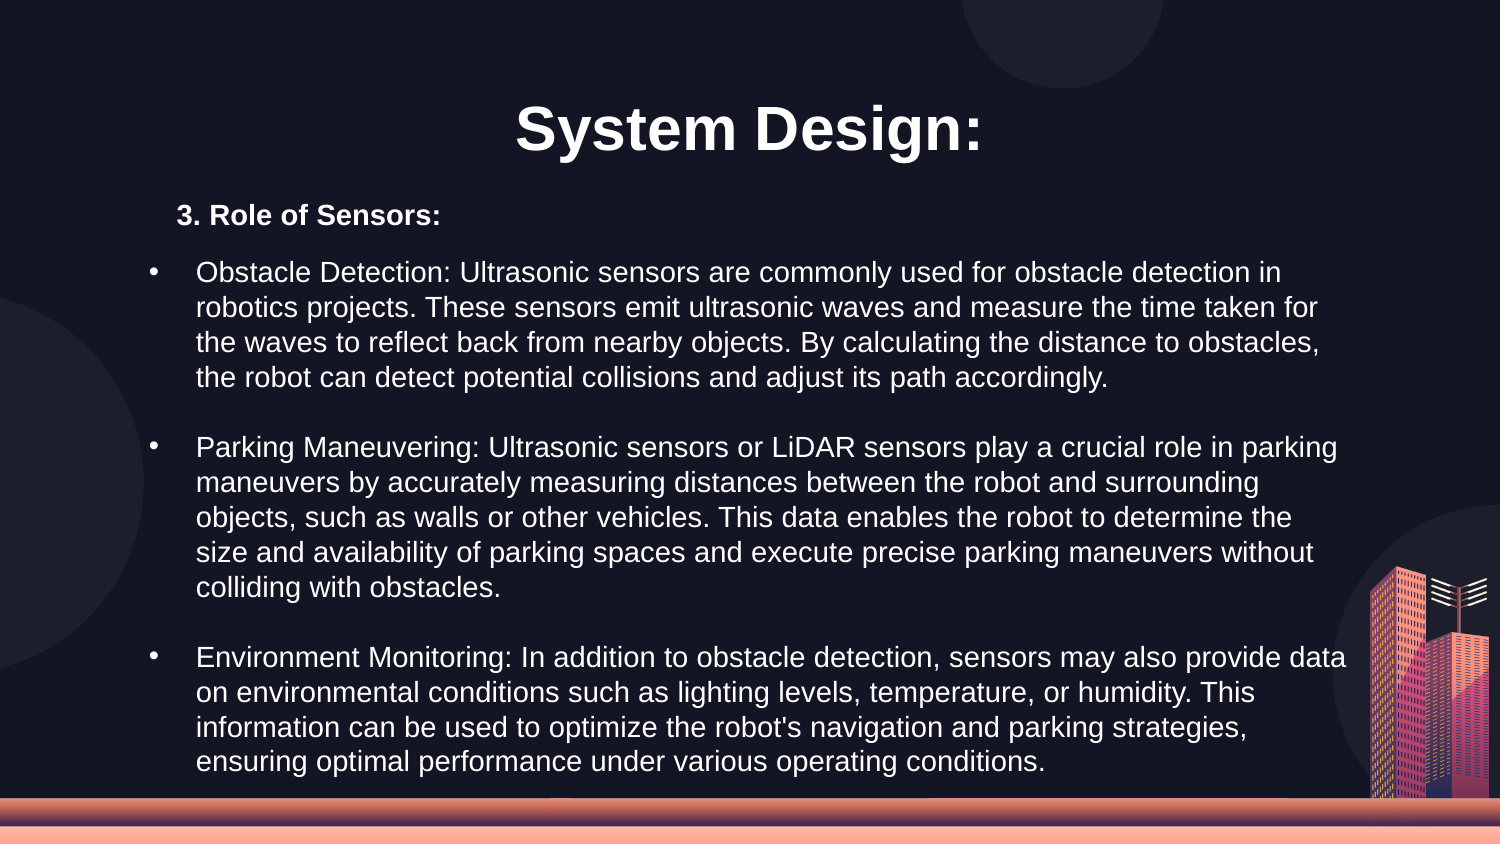

# System Design:
3. Role of Sensors:
Obstacle Detection: Ultrasonic sensors are commonly used for obstacle detection in robotics projects. These sensors emit ultrasonic waves and measure the time taken for the waves to reflect back from nearby objects. By calculating the distance to obstacles, the robot can detect potential collisions and adjust its path accordingly.

Parking Maneuvering: Ultrasonic sensors or LiDAR sensors play a crucial role in parking maneuvers by accurately measuring distances between the robot and surrounding objects, such as walls or other vehicles. This data enables the robot to determine the size and availability of parking spaces and execute precise parking maneuvers without colliding with obstacles.

Environment Monitoring: In addition to obstacle detection, sensors may also provide data on environmental conditions such as lighting levels, temperature, or humidity. This information can be used to optimize the robot's navigation and parking strategies, ensuring optimal performance under various operating conditions.